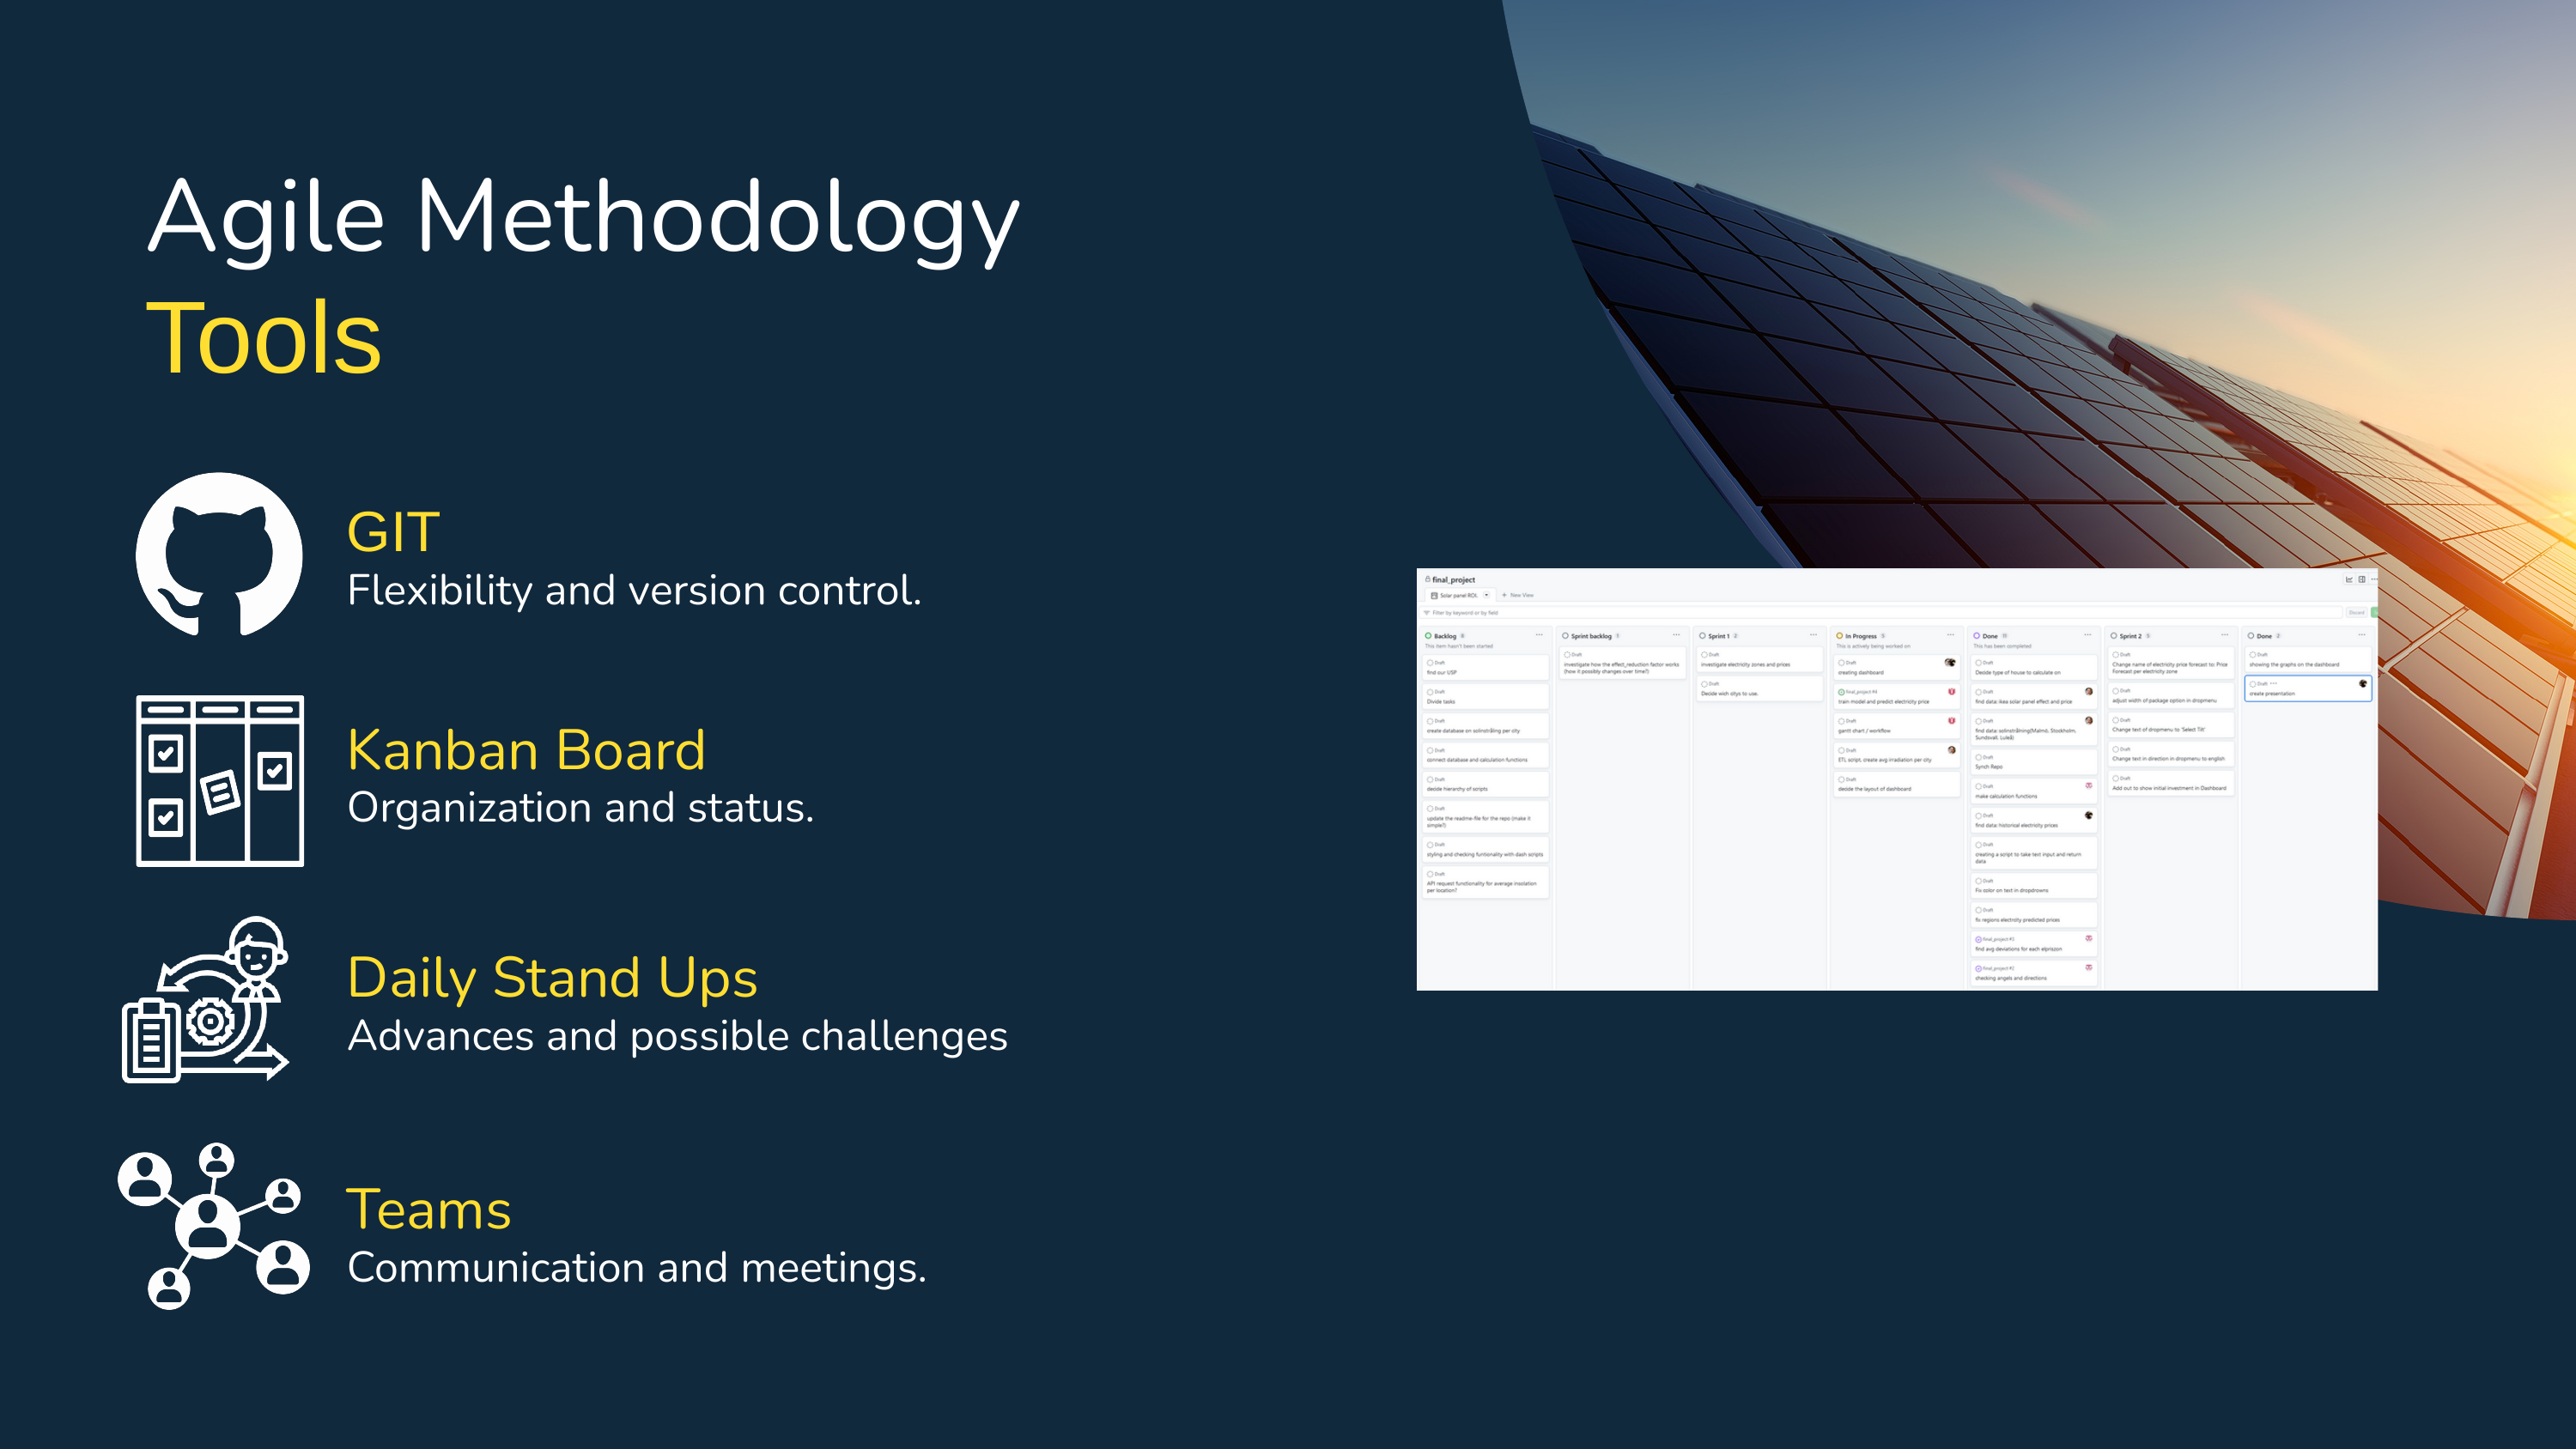

Agile Methodology
Tools

GIT
Flexibility and version control.

Kanban Board
Organization and status.

Daily Stand Ups
Advances and possible challenges

Teams
Communication and meetings.